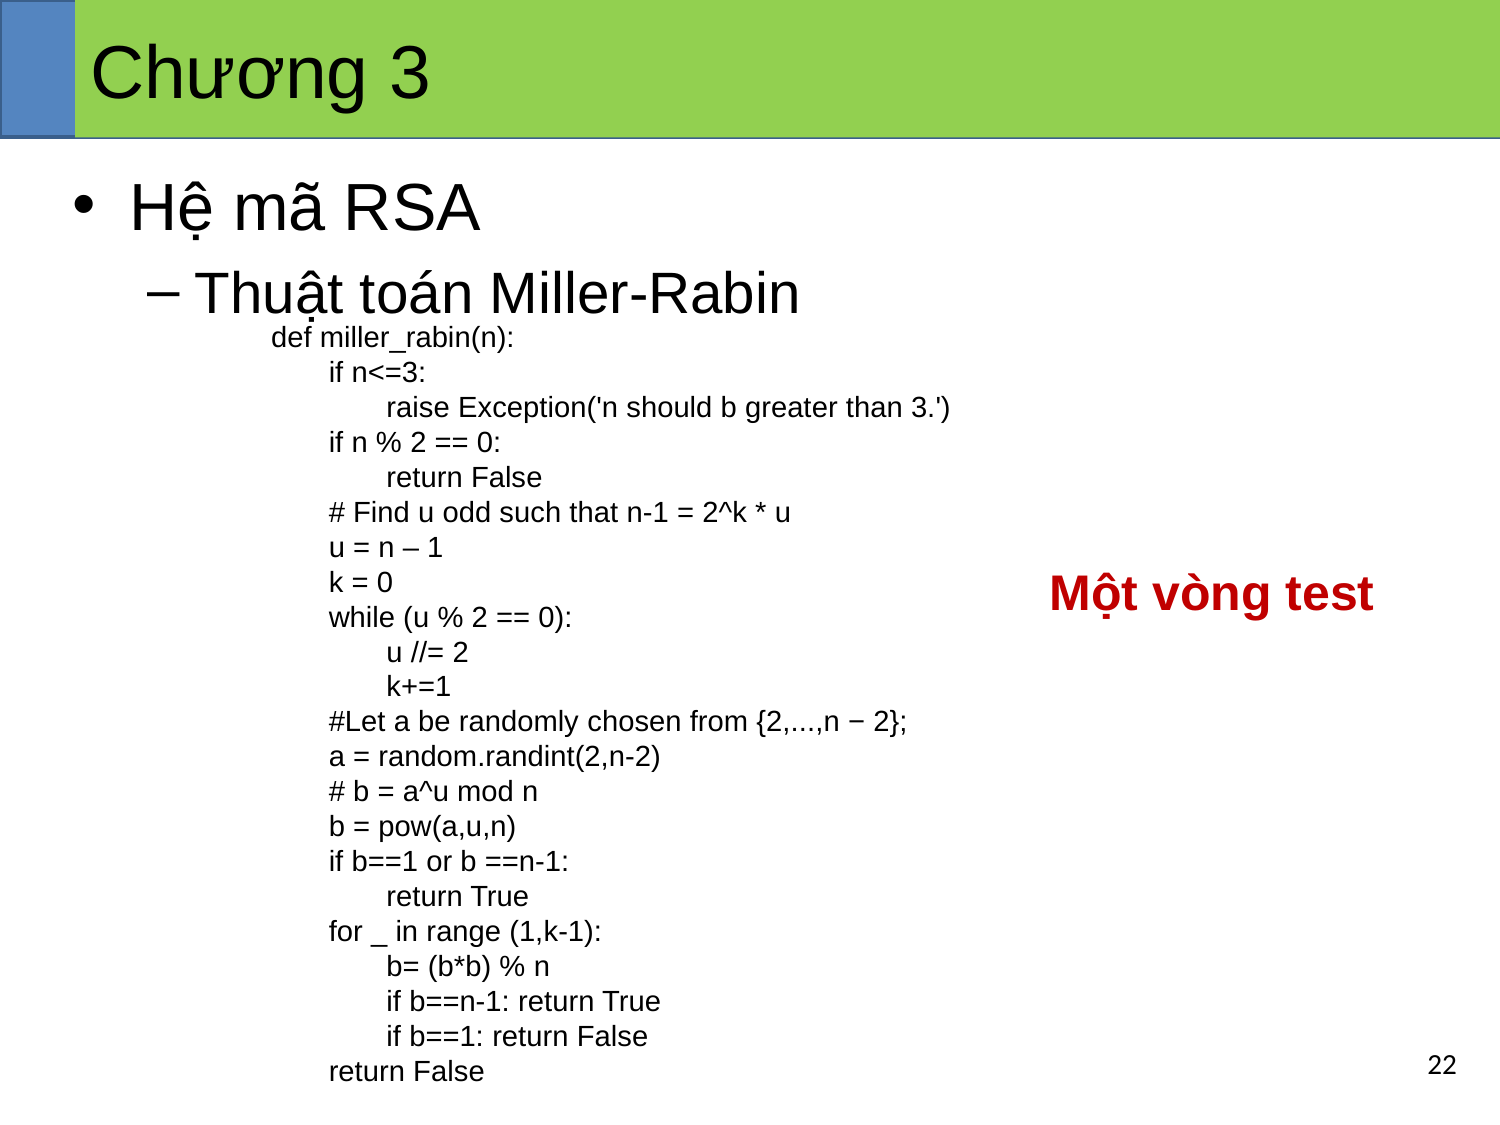

# Chương 3
Hệ mã RSA
Thuật toán Miller-Rabin

def miller_rabin(n):
       if n<=3:
              raise Exception('n should b greater than 3.')
       if n % 2 == 0:
              return False
       # Find u odd such that n-1 = 2^k * u
       u = n – 1
       k = 0
       while (u % 2 == 0):
              u //= 2
              k+=1
       #Let a be randomly chosen from {2,...,n − 2};
       a = random.randint(2,n-2)
       # b = a^u mod n
       b = pow(a,u,n)
       if b==1 or b ==n-1:
              return True
       for _ in range (1,k-1):
              b= (b*b) % n
              if b==n-1: return True
              if b==1: return False
       return False
Một vòng test
22